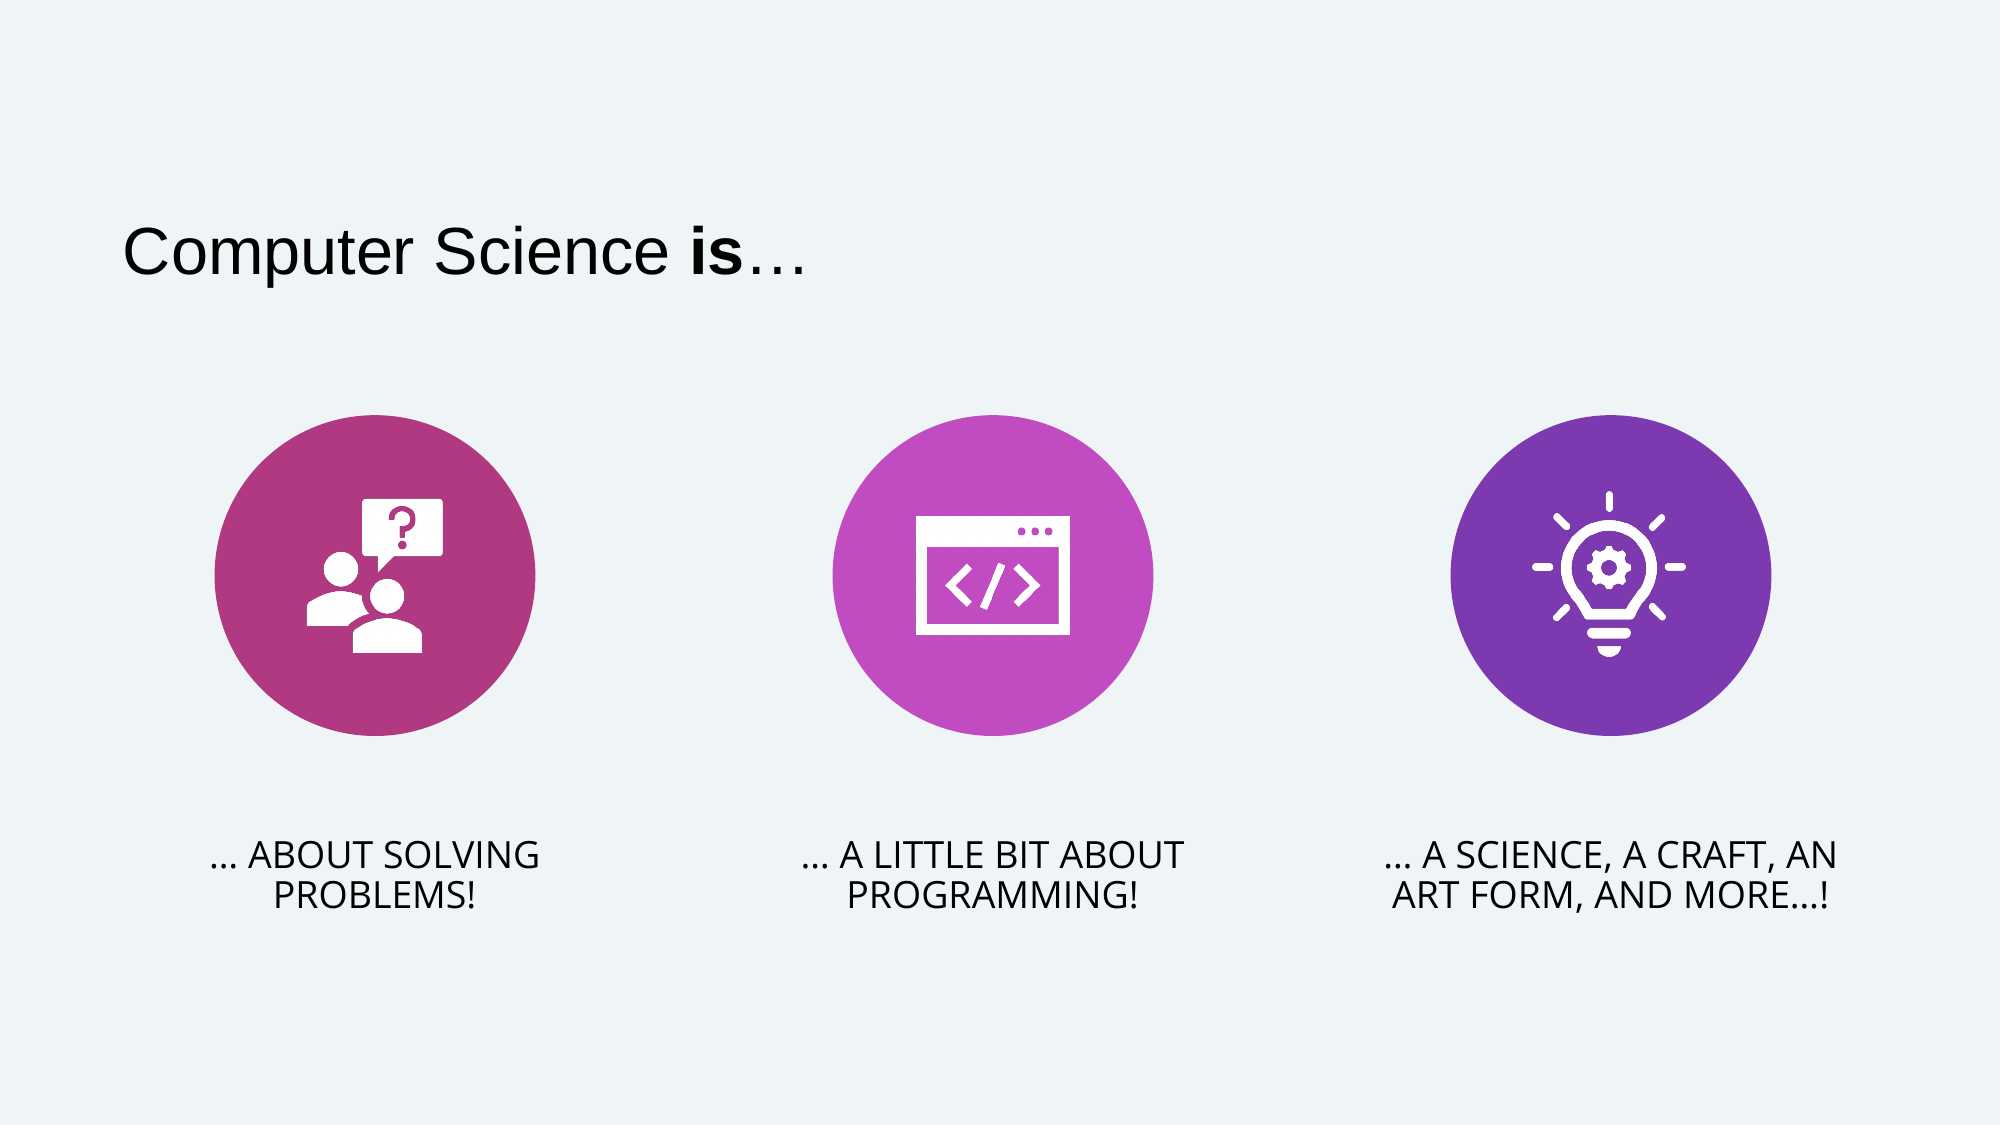

# Computer Science is…

… ABOUT SOLVING PROBLEMS!

… A LITTLE BIT ABOUT PROGRAMMING!

… A SCIENCE, A CRAFT, AN ART FORM, AND MORE…!